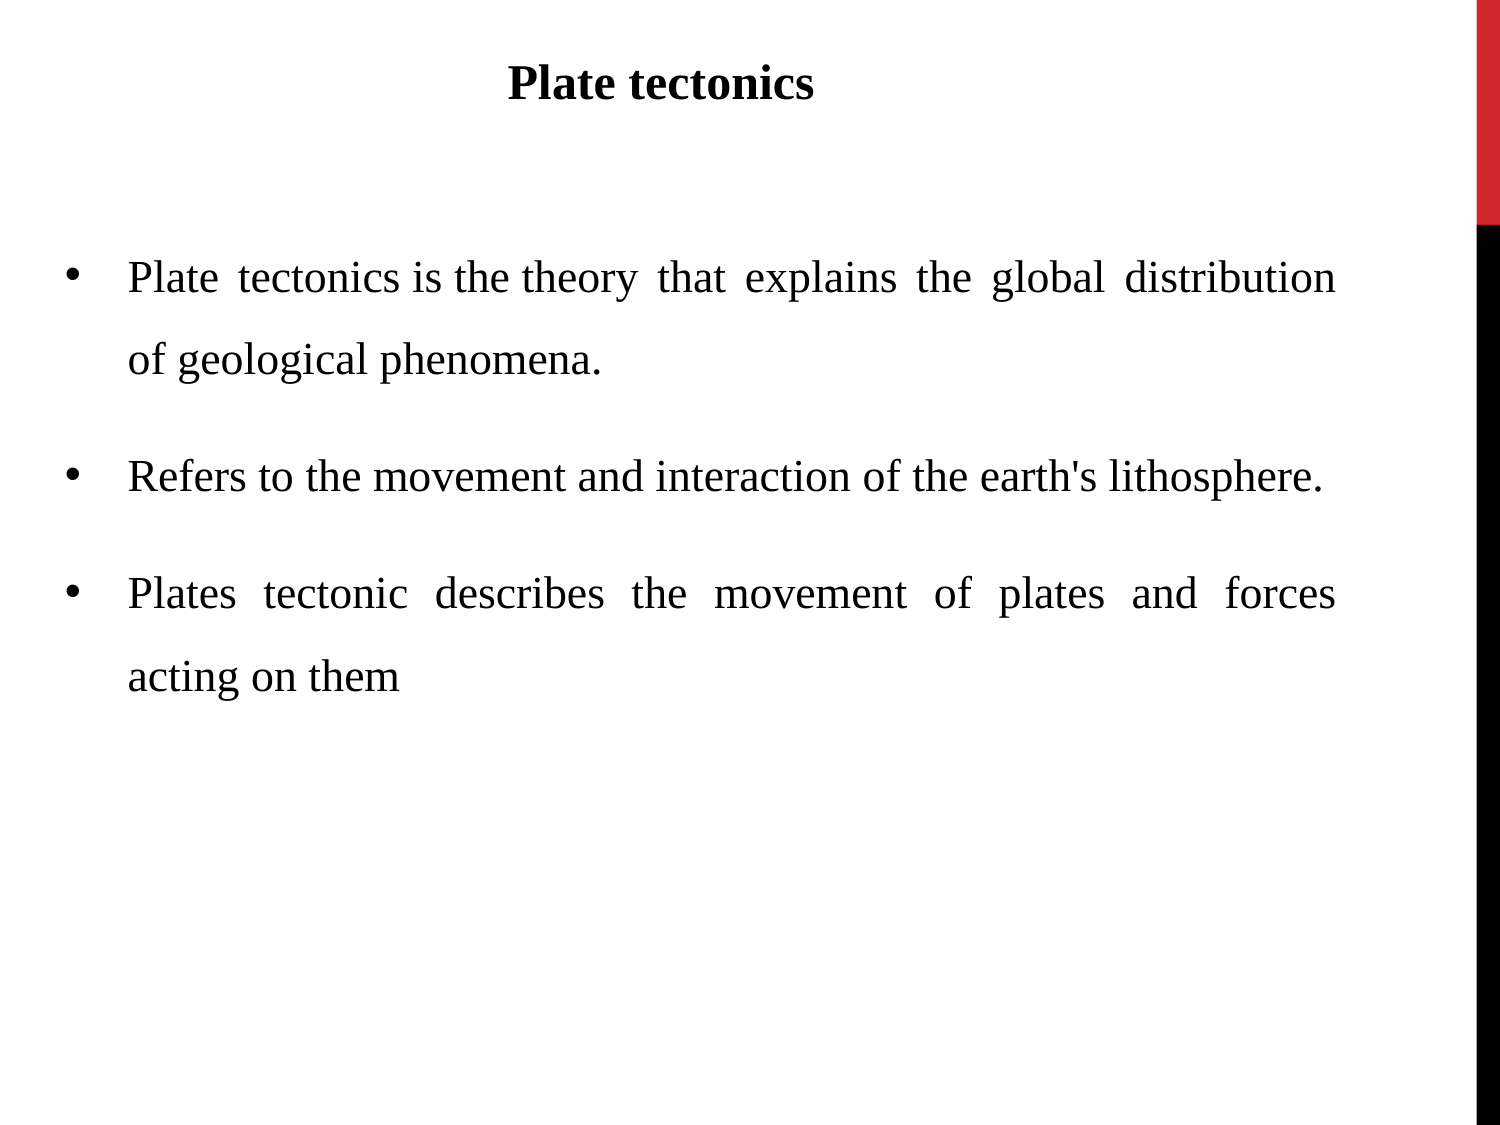

Plate tectonics
Plate tectonics is the theory that explains the global distribution of geological phenomena.
Refers to the movement and interaction of the earth's lithosphere.
Plates tectonic describes the movement of plates and forces acting on them